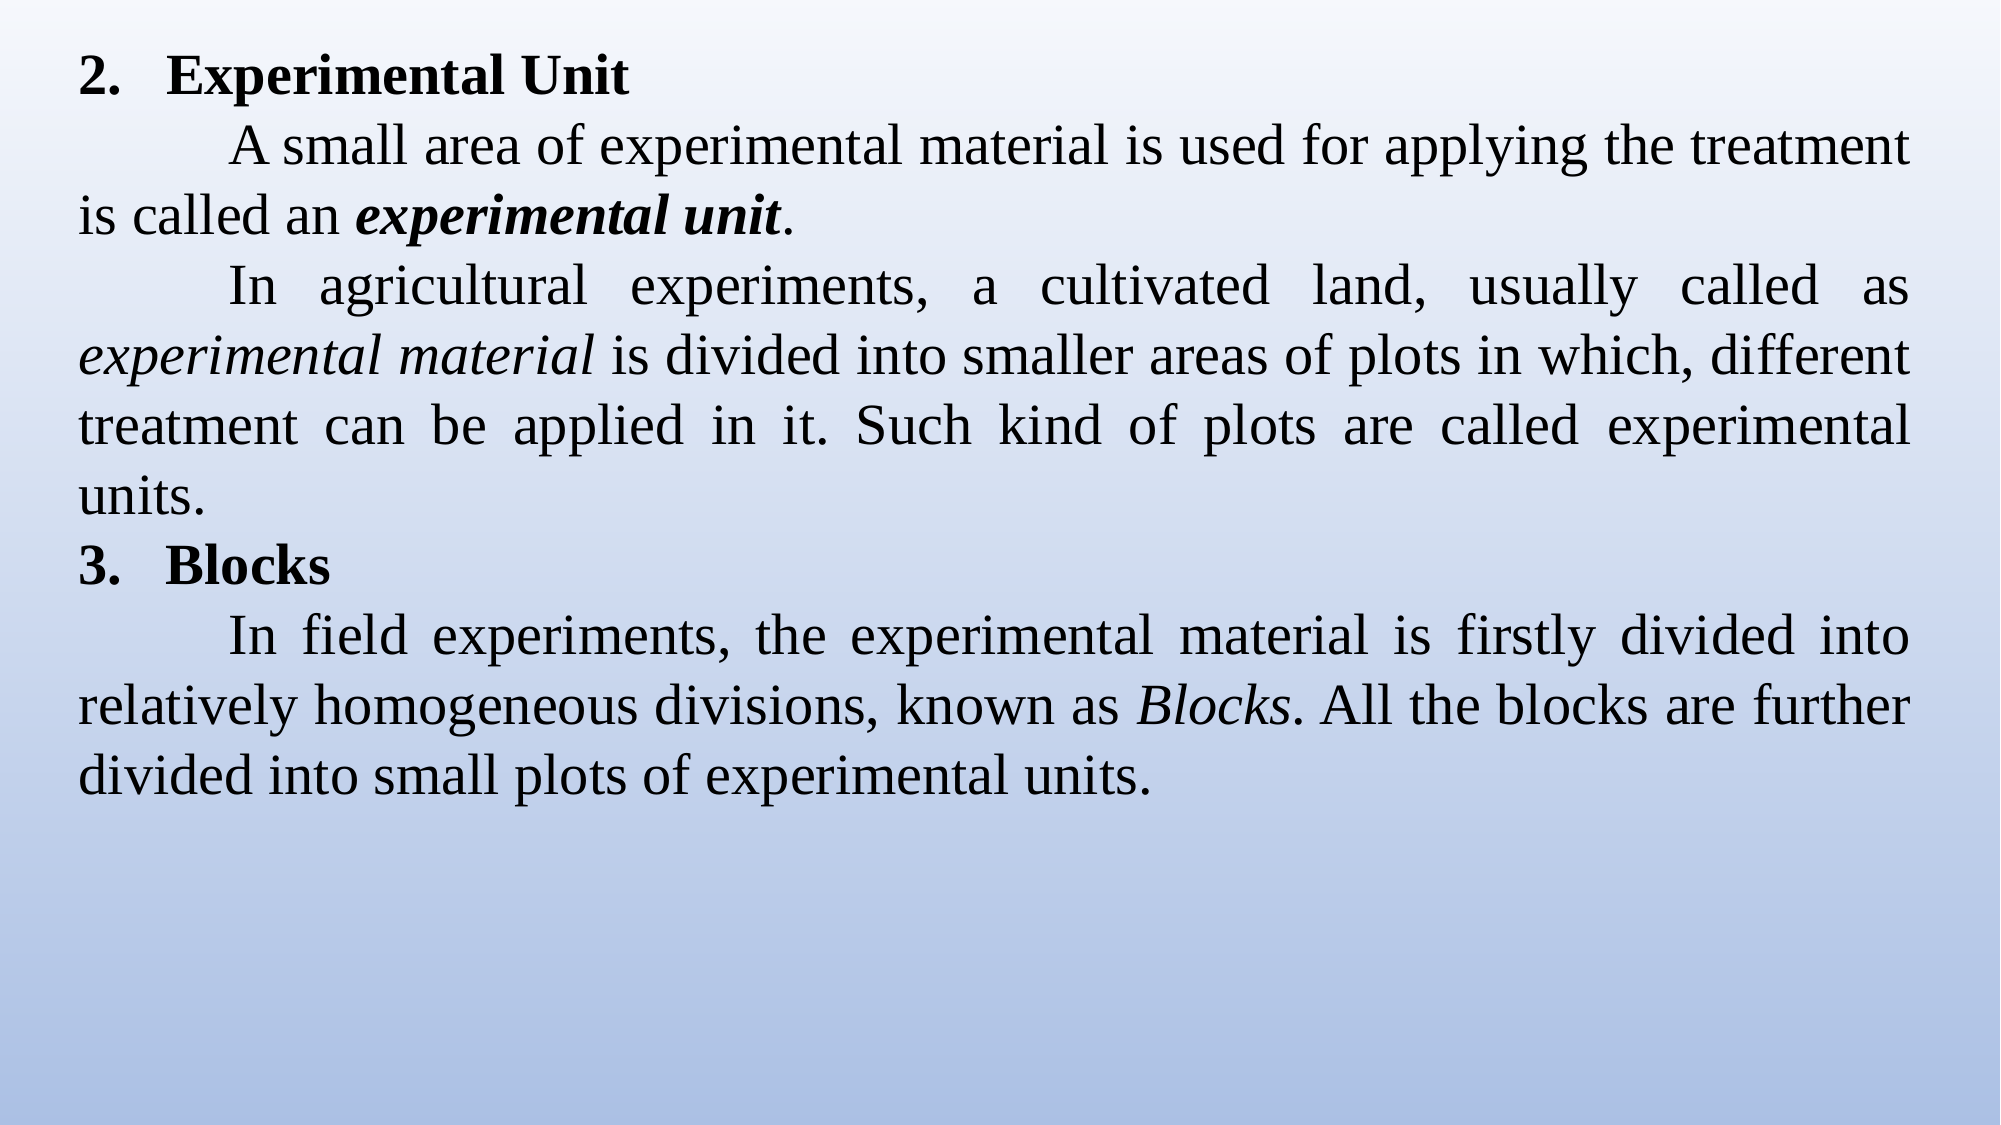

2.   Experimental Unit
	A small area of experimental material is used for applying the treatment is called an experimental unit.
	In agricultural experiments, a cultivated land, usually called as experimental material is divided into smaller areas of plots in which, different treatment can be applied in it. Such kind of plots are called experimental units.
3.   Blocks
	In field experiments, the experimental material is firstly divided into relatively homogeneous divisions, known as Blocks. All the blocks are further divided into small plots of experimental units.